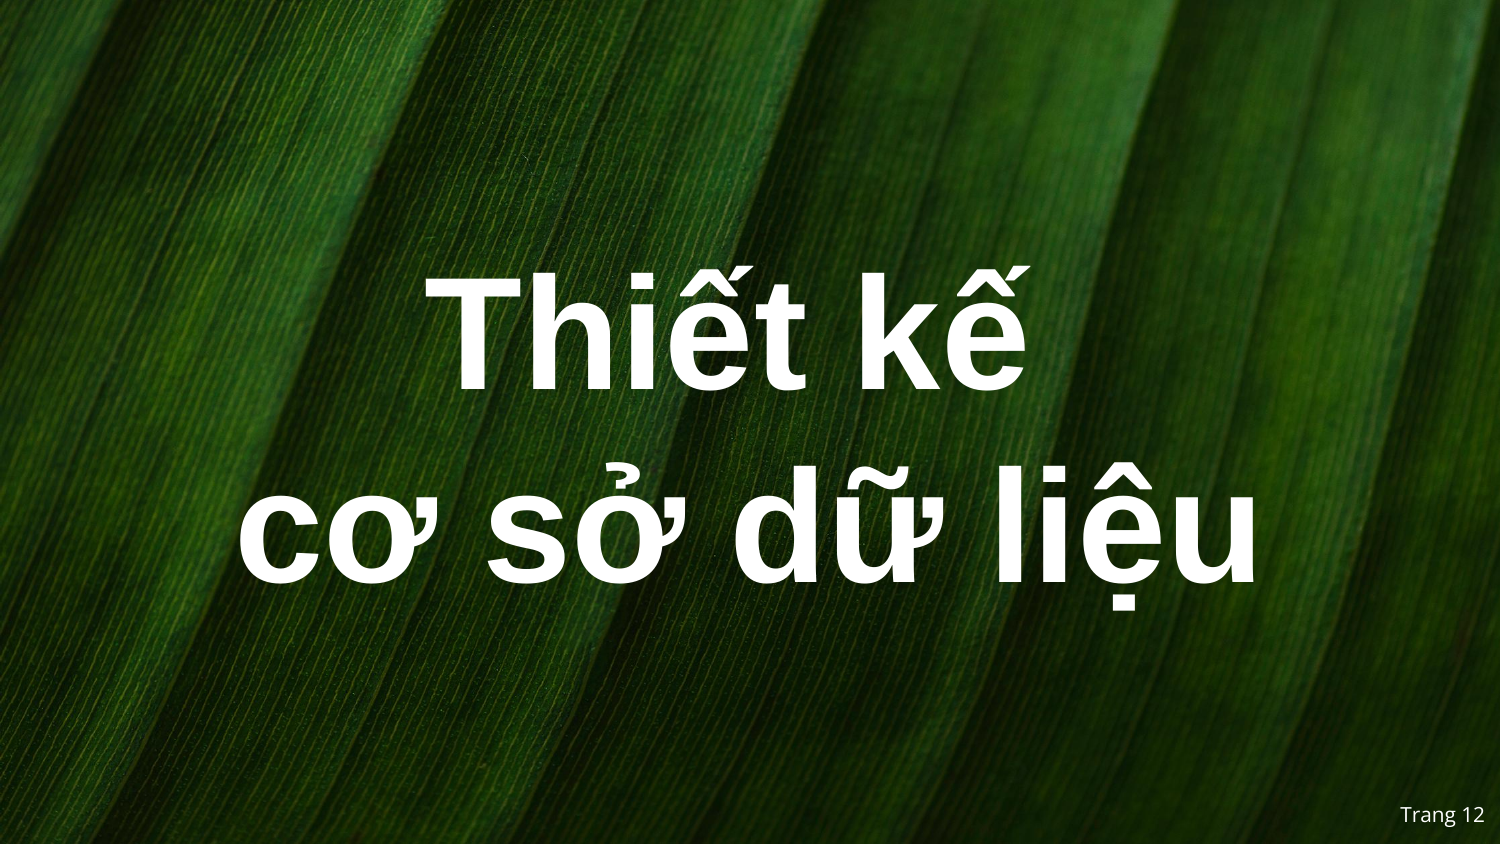

# Thiết kế cơ sở dữ liệu
Trang 12